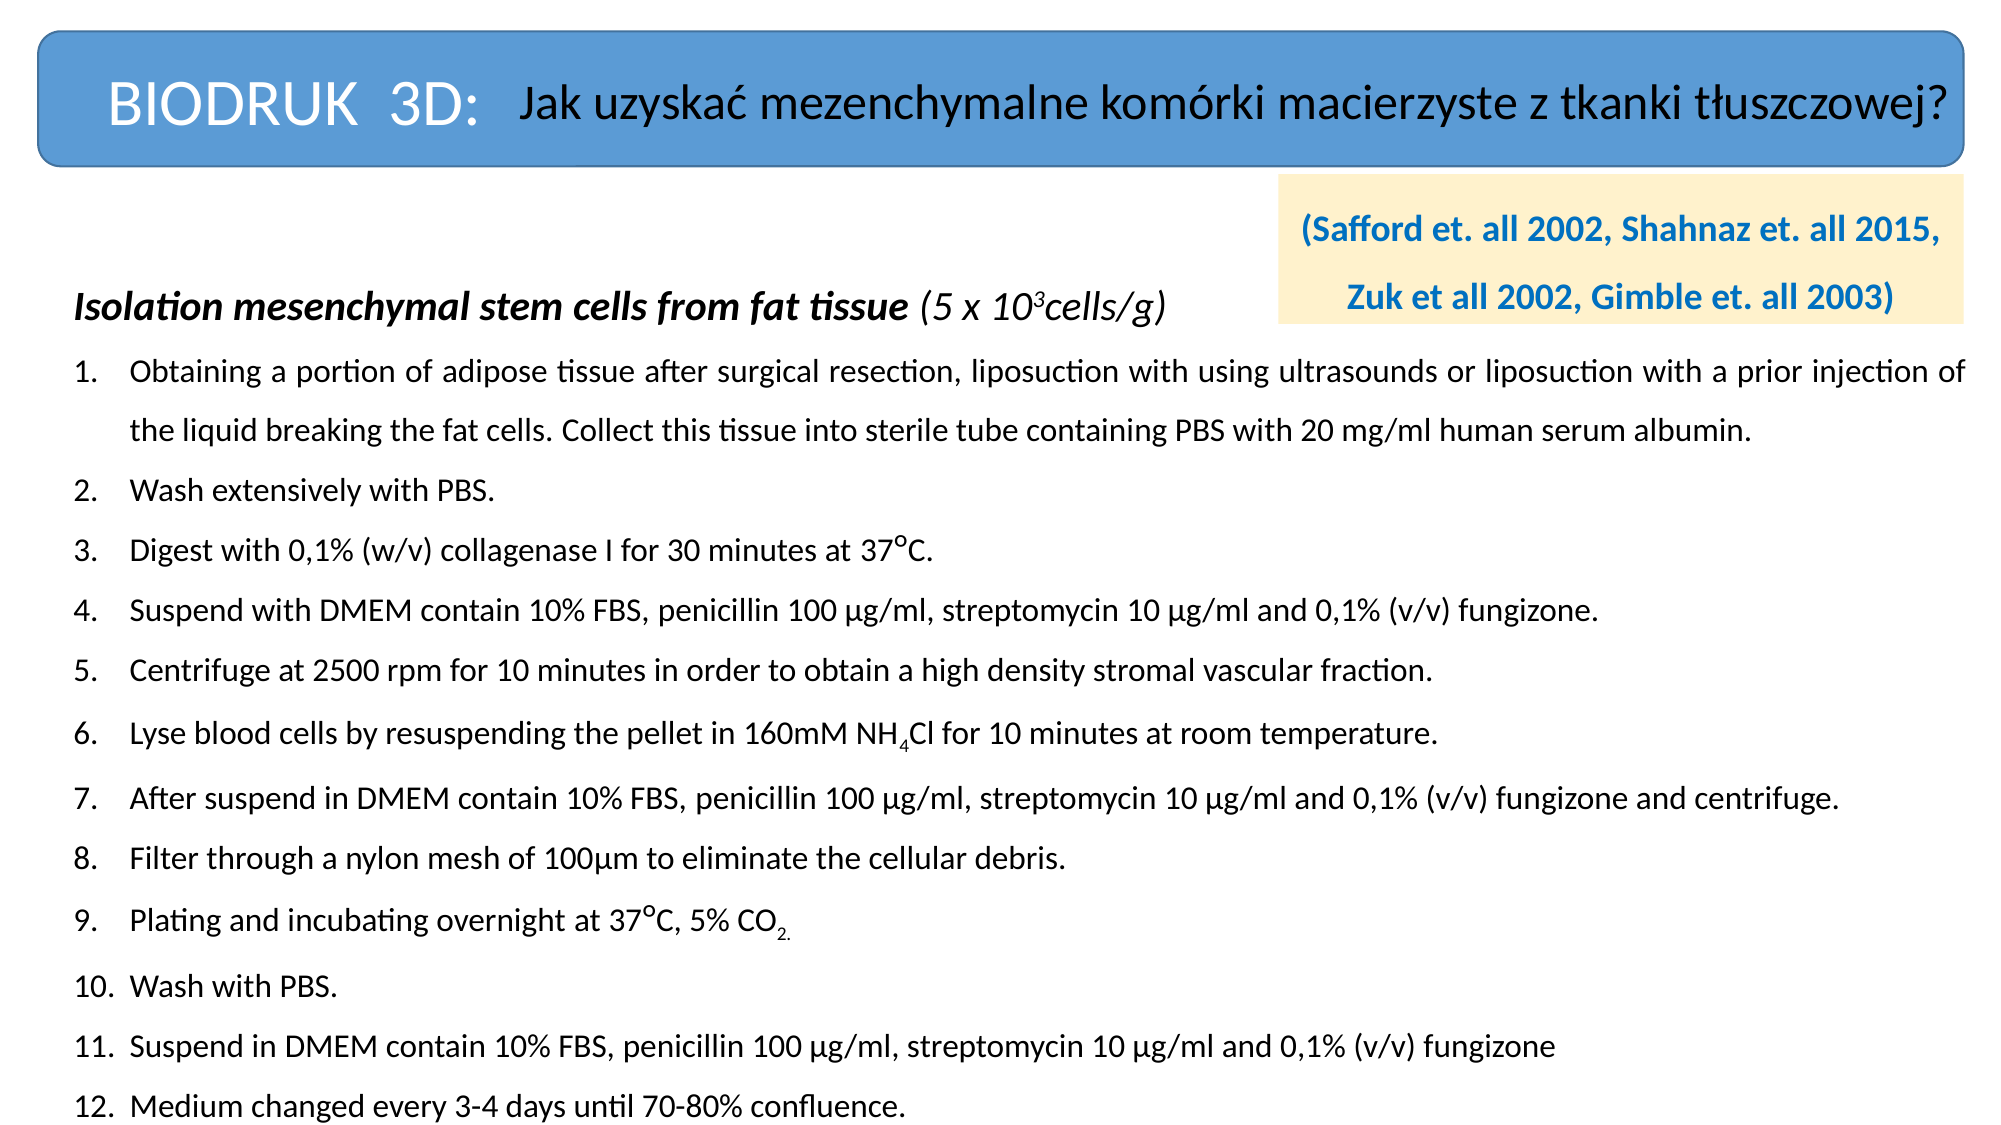

BIODRUK  3D:
Jak uzyskać mezenchymalne komórki macierzyste z tkanki tłuszczowej?
(Safford et. all 2002, Shahnaz et. all 2015, Zuk et all 2002, Gimble et. all 2003)
Isolation mesenchymal stem cells from fat tissue (5 x 103cells/g)
Obtaining a portion of adipose tissue after surgical resection, liposuction with using ultrasounds or liposuction with a prior injection of the liquid breaking the fat cells. Collect this tissue into sterile tube containing PBS with 20 mg/ml human serum albumin.
Wash extensively with PBS.
Digest with 0,1% (w/v) collagenase I for 30 minutes at 37ᴼC.
Suspend with DMEM contain 10% FBS, penicillin 100 µg/ml, streptomycin 10 µg/ml and 0,1% (v/v) fungizone.
Centrifuge at 2500 rpm for 10 minutes in order to obtain a high density stromal vascular fraction.
Lyse blood cells by resuspending the pellet in 160mM NH4Cl for 10 minutes at room temperature.
After suspend in DMEM contain 10% FBS, penicillin 100 µg/ml, streptomycin 10 µg/ml and 0,1% (v/v) fungizone and centrifuge.
Filter through a nylon mesh of 100µm to eliminate the cellular debris.
Plating and incubating overnight at 37ᴼC, 5% CO2.
Wash with PBS.
Suspend in DMEM contain 10% FBS, penicillin 100 µg/ml, streptomycin 10 µg/ml and 0,1% (v/v) fungizone
Medium changed every 3-4 days until 70-80% confluence.